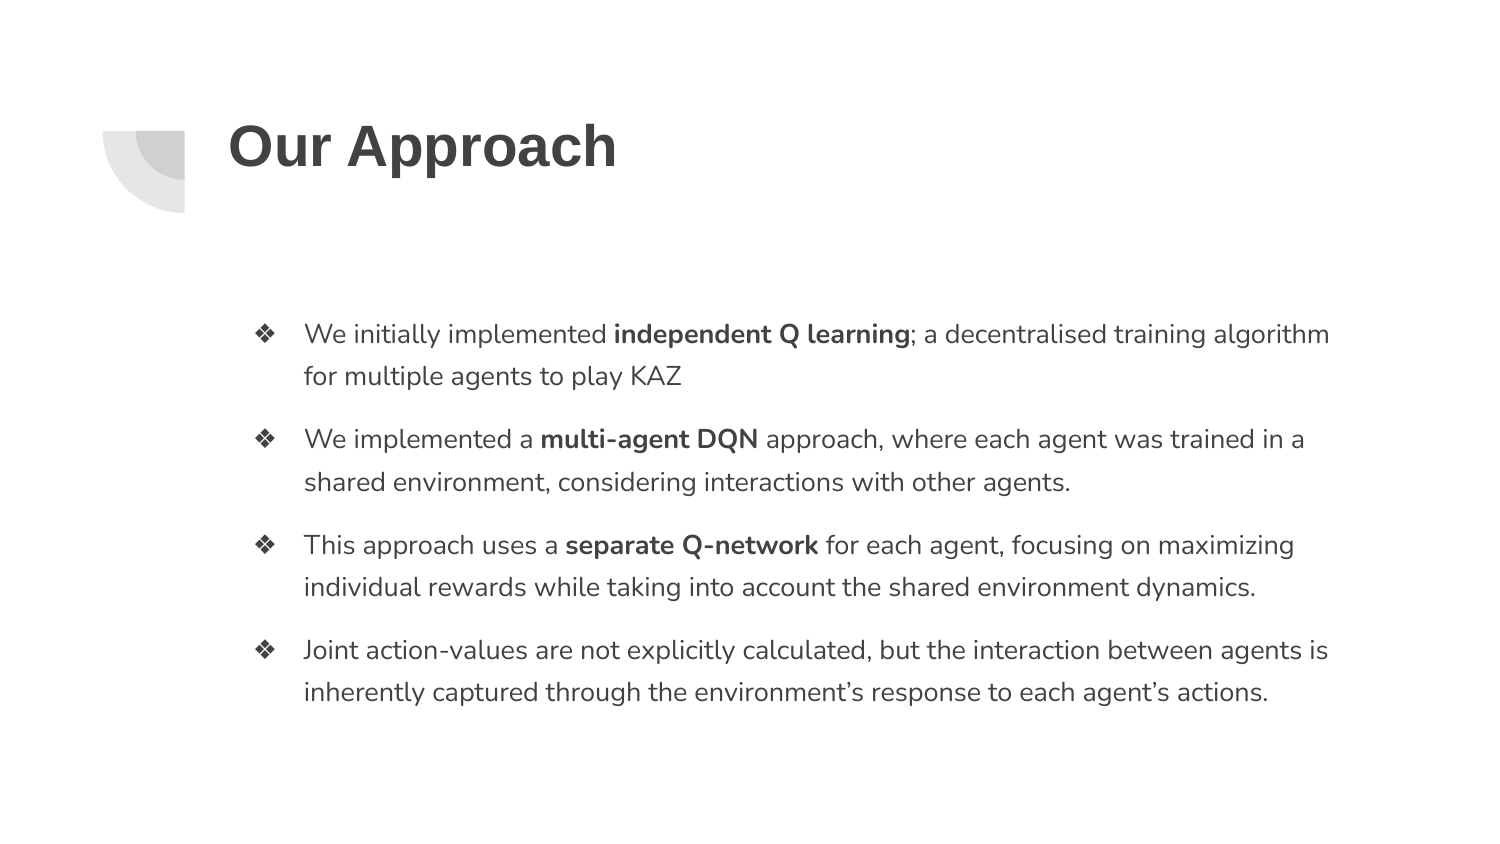

# Our Approach
We initially implemented independent Q learning; a decentralised training algorithm for multiple agents to play KAZ
We implemented a multi-agent DQN approach, where each agent was trained in a shared environment, considering interactions with other agents.
This approach uses a separate Q-network for each agent, focusing on maximizing individual rewards while taking into account the shared environment dynamics.
Joint action-values are not explicitly calculated, but the interaction between agents is inherently captured through the environment’s response to each agent’s actions.